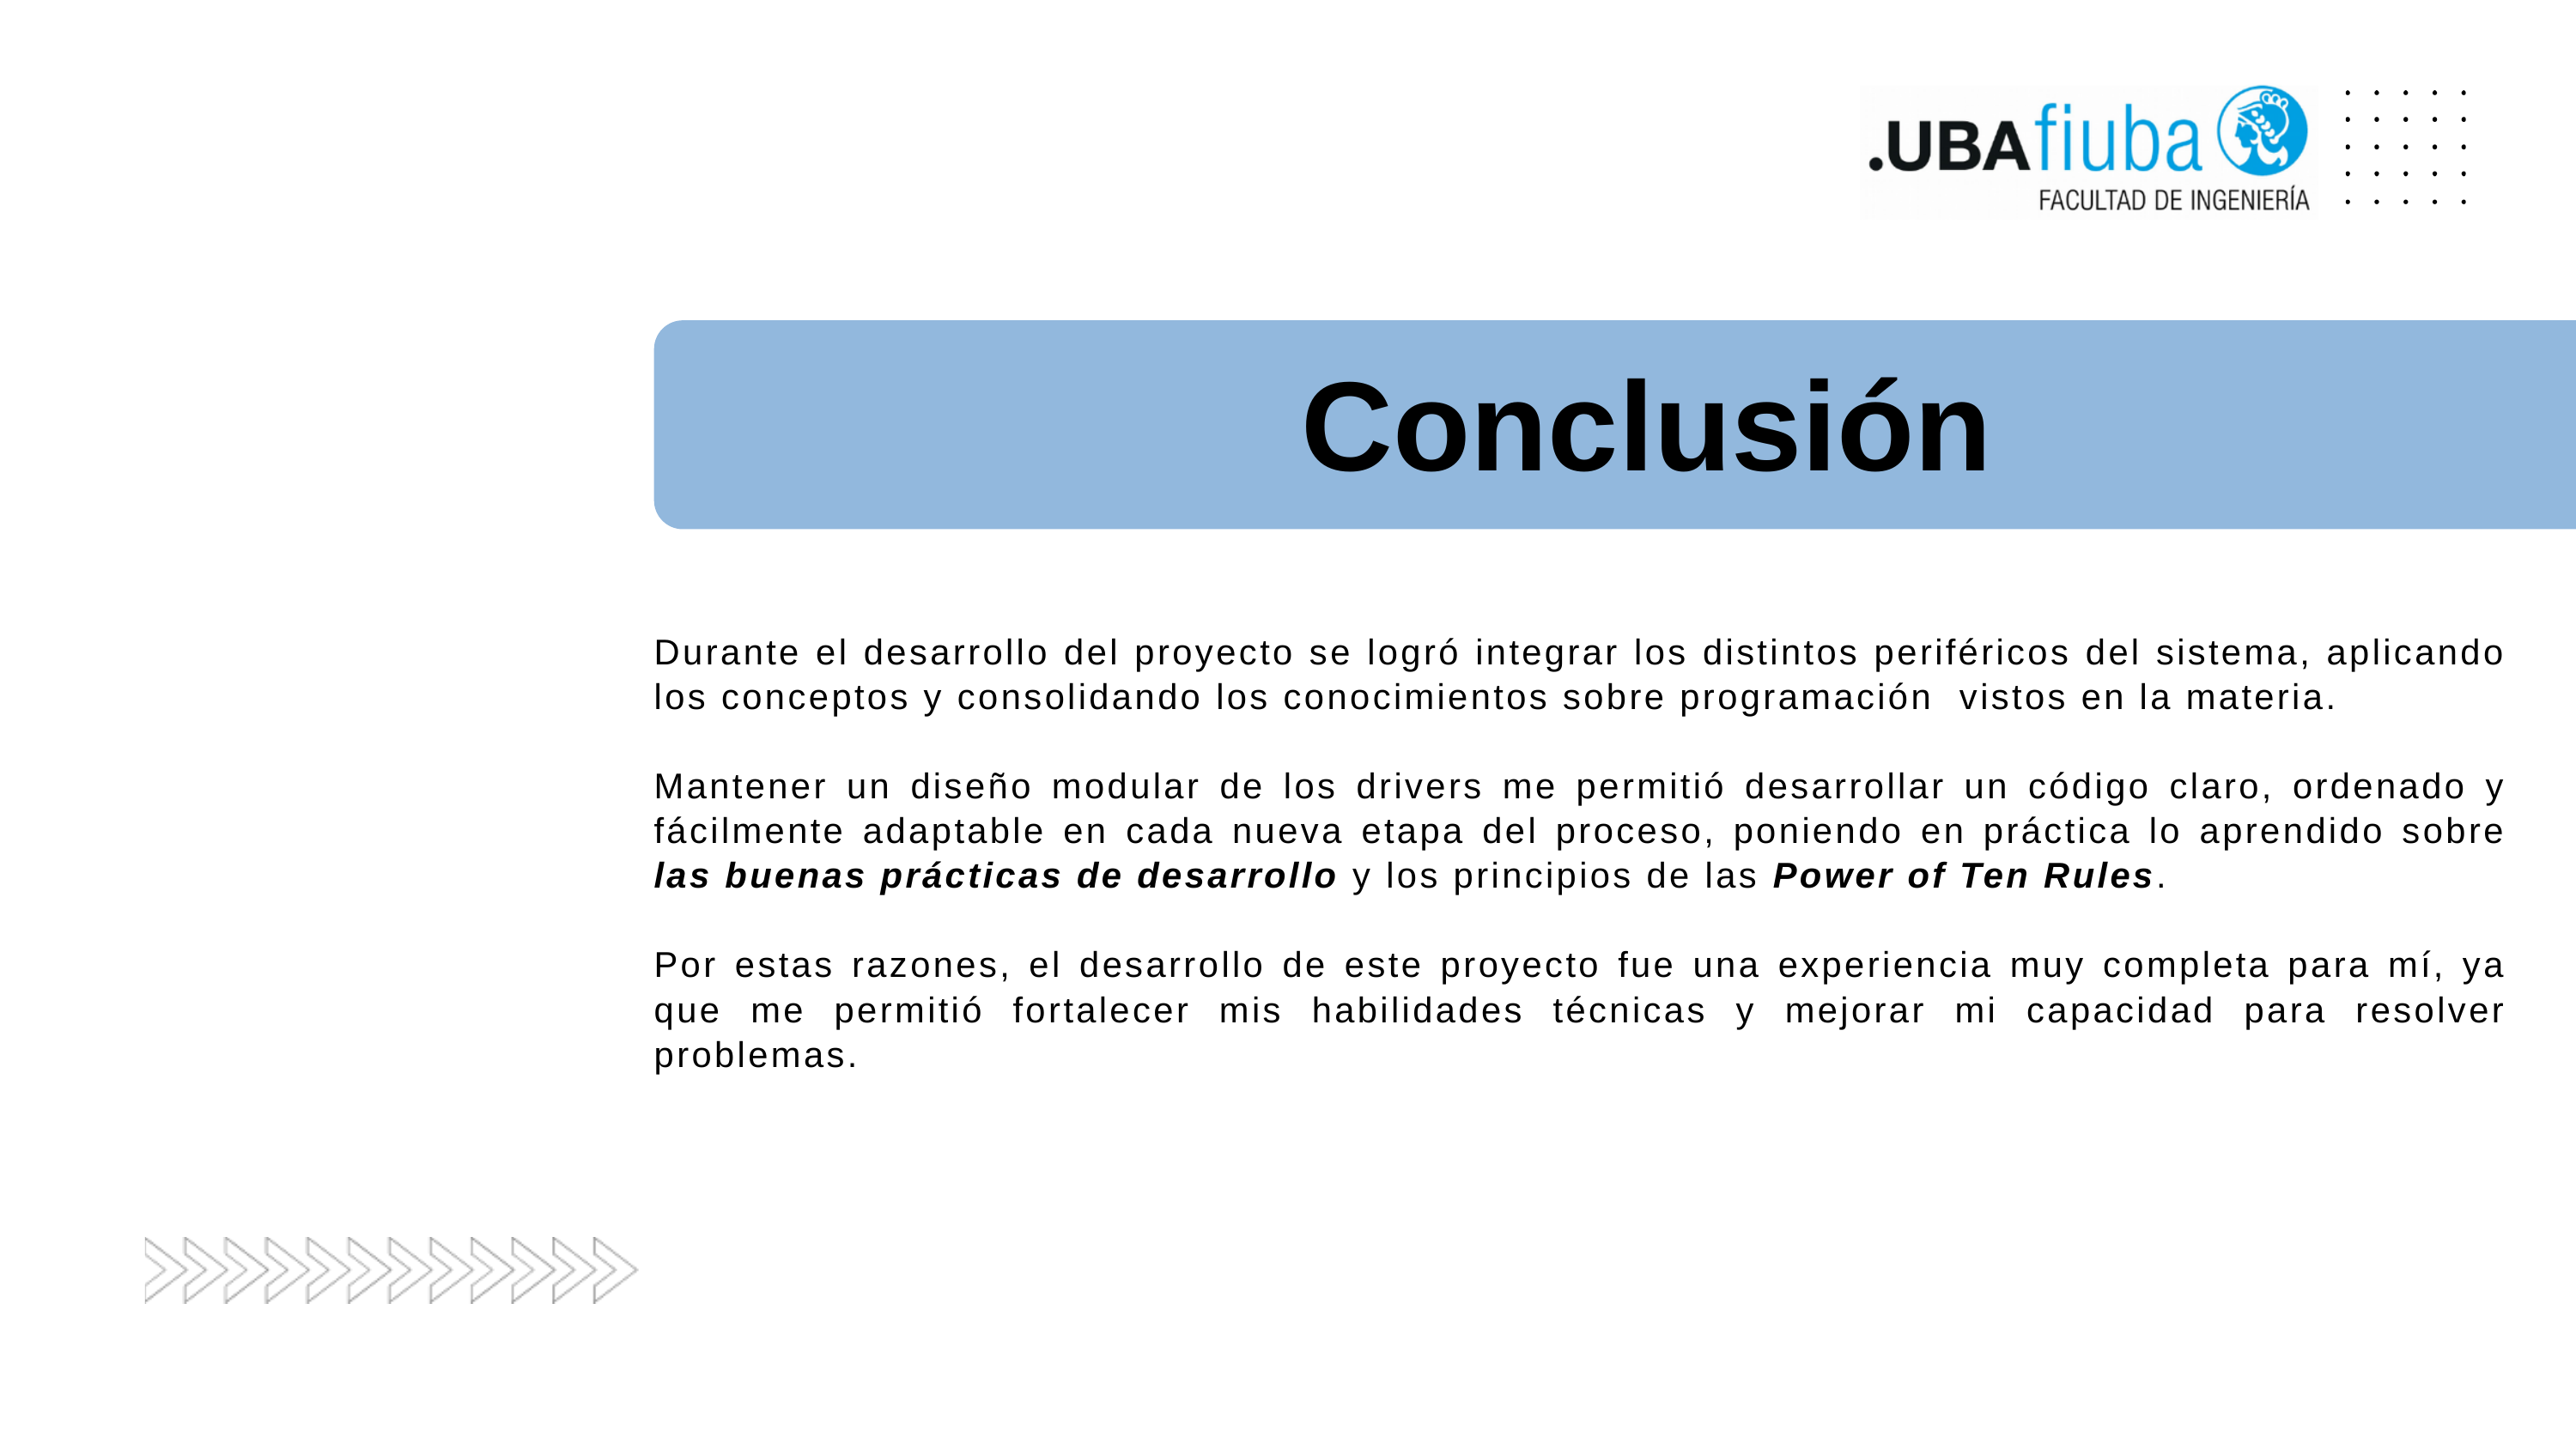

Conclusión
Durante el desarrollo del proyecto se logró integrar los distintos periféricos del sistema, aplicando los conceptos y consolidando los conocimientos sobre programación  vistos en la materia.

Mantener un diseño modular de los drivers me permitió desarrollar un código claro, ordenado y fácilmente adaptable en cada nueva etapa del proceso, poniendo en práctica lo aprendido sobre las buenas prácticas de desarrollo y los principios de las Power of Ten Rules.

Por estas razones, el desarrollo de este proyecto fue una experiencia muy completa para mí, ya que me permitió fortalecer mis habilidades técnicas y mejorar mi capacidad para resolver problemas.